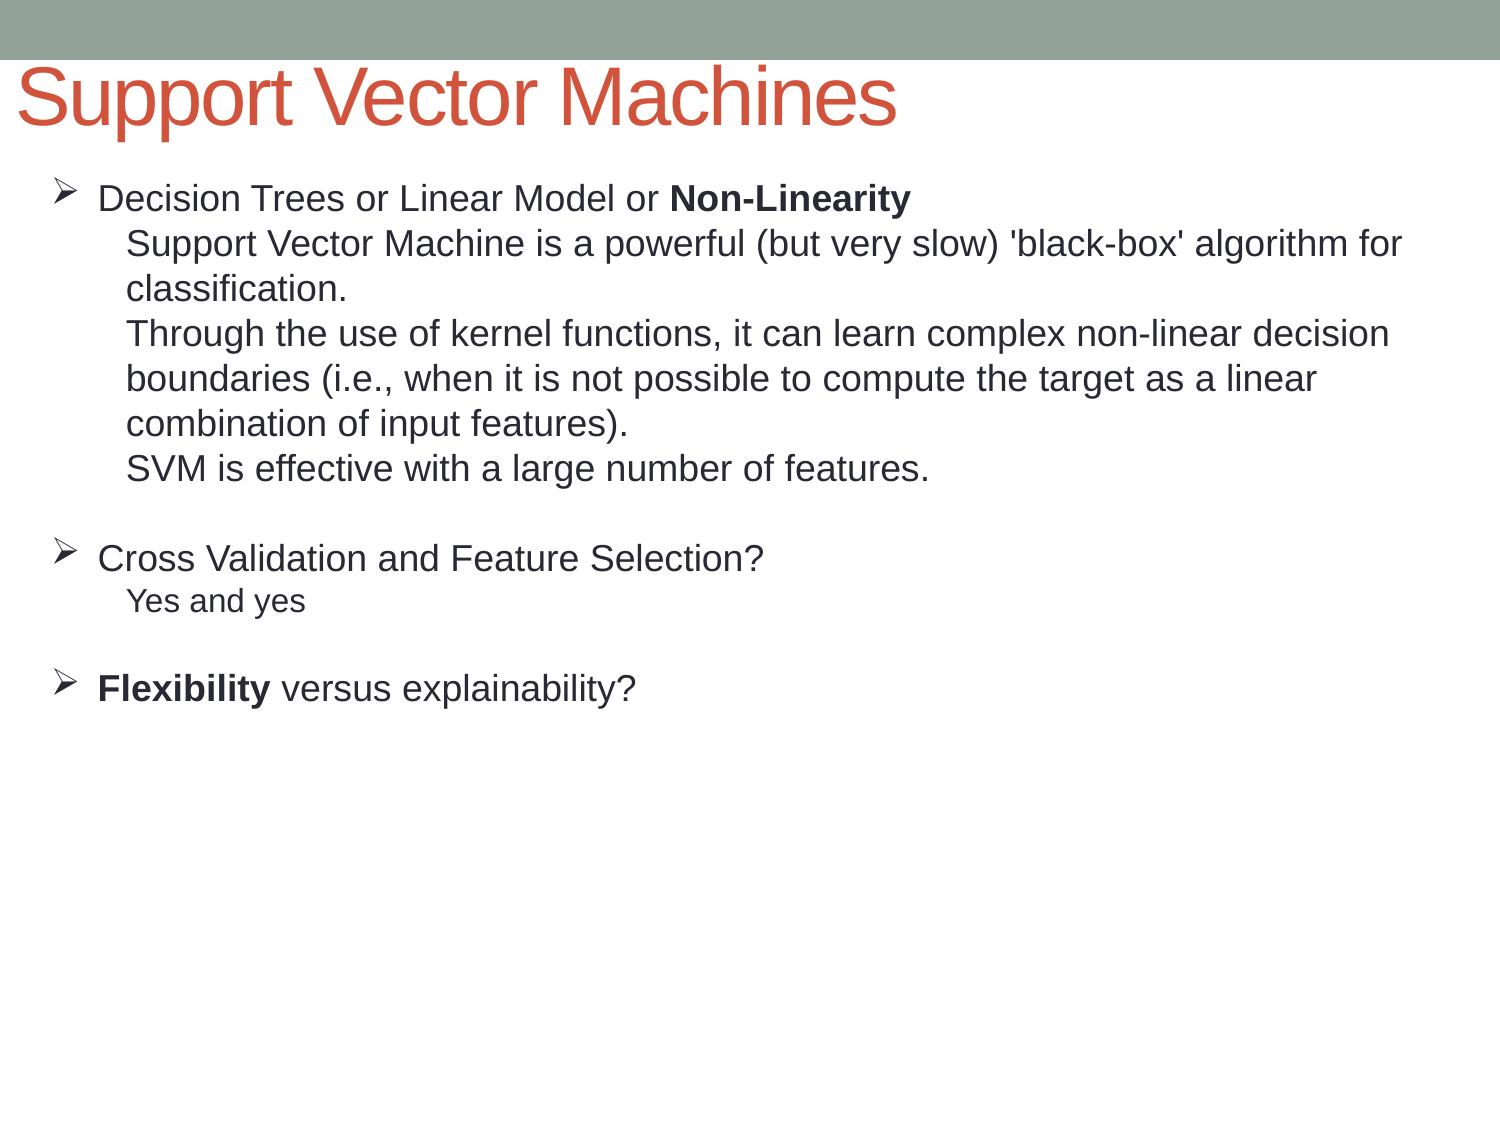

# Support Vector Machines

Decision Trees or Linear Model or Non-Linearity
Support Vector Machine is a powerful (but very slow) 'black-box' algorithm for classification.
Through the use of kernel functions, it can learn complex non-linear decision boundaries (i.e., when it is not possible to compute the target as a linear combination of input features).
SVM is effective with a large number of features.

Cross Validation and Feature Selection?
Yes and yes

Flexibility versus explainability?